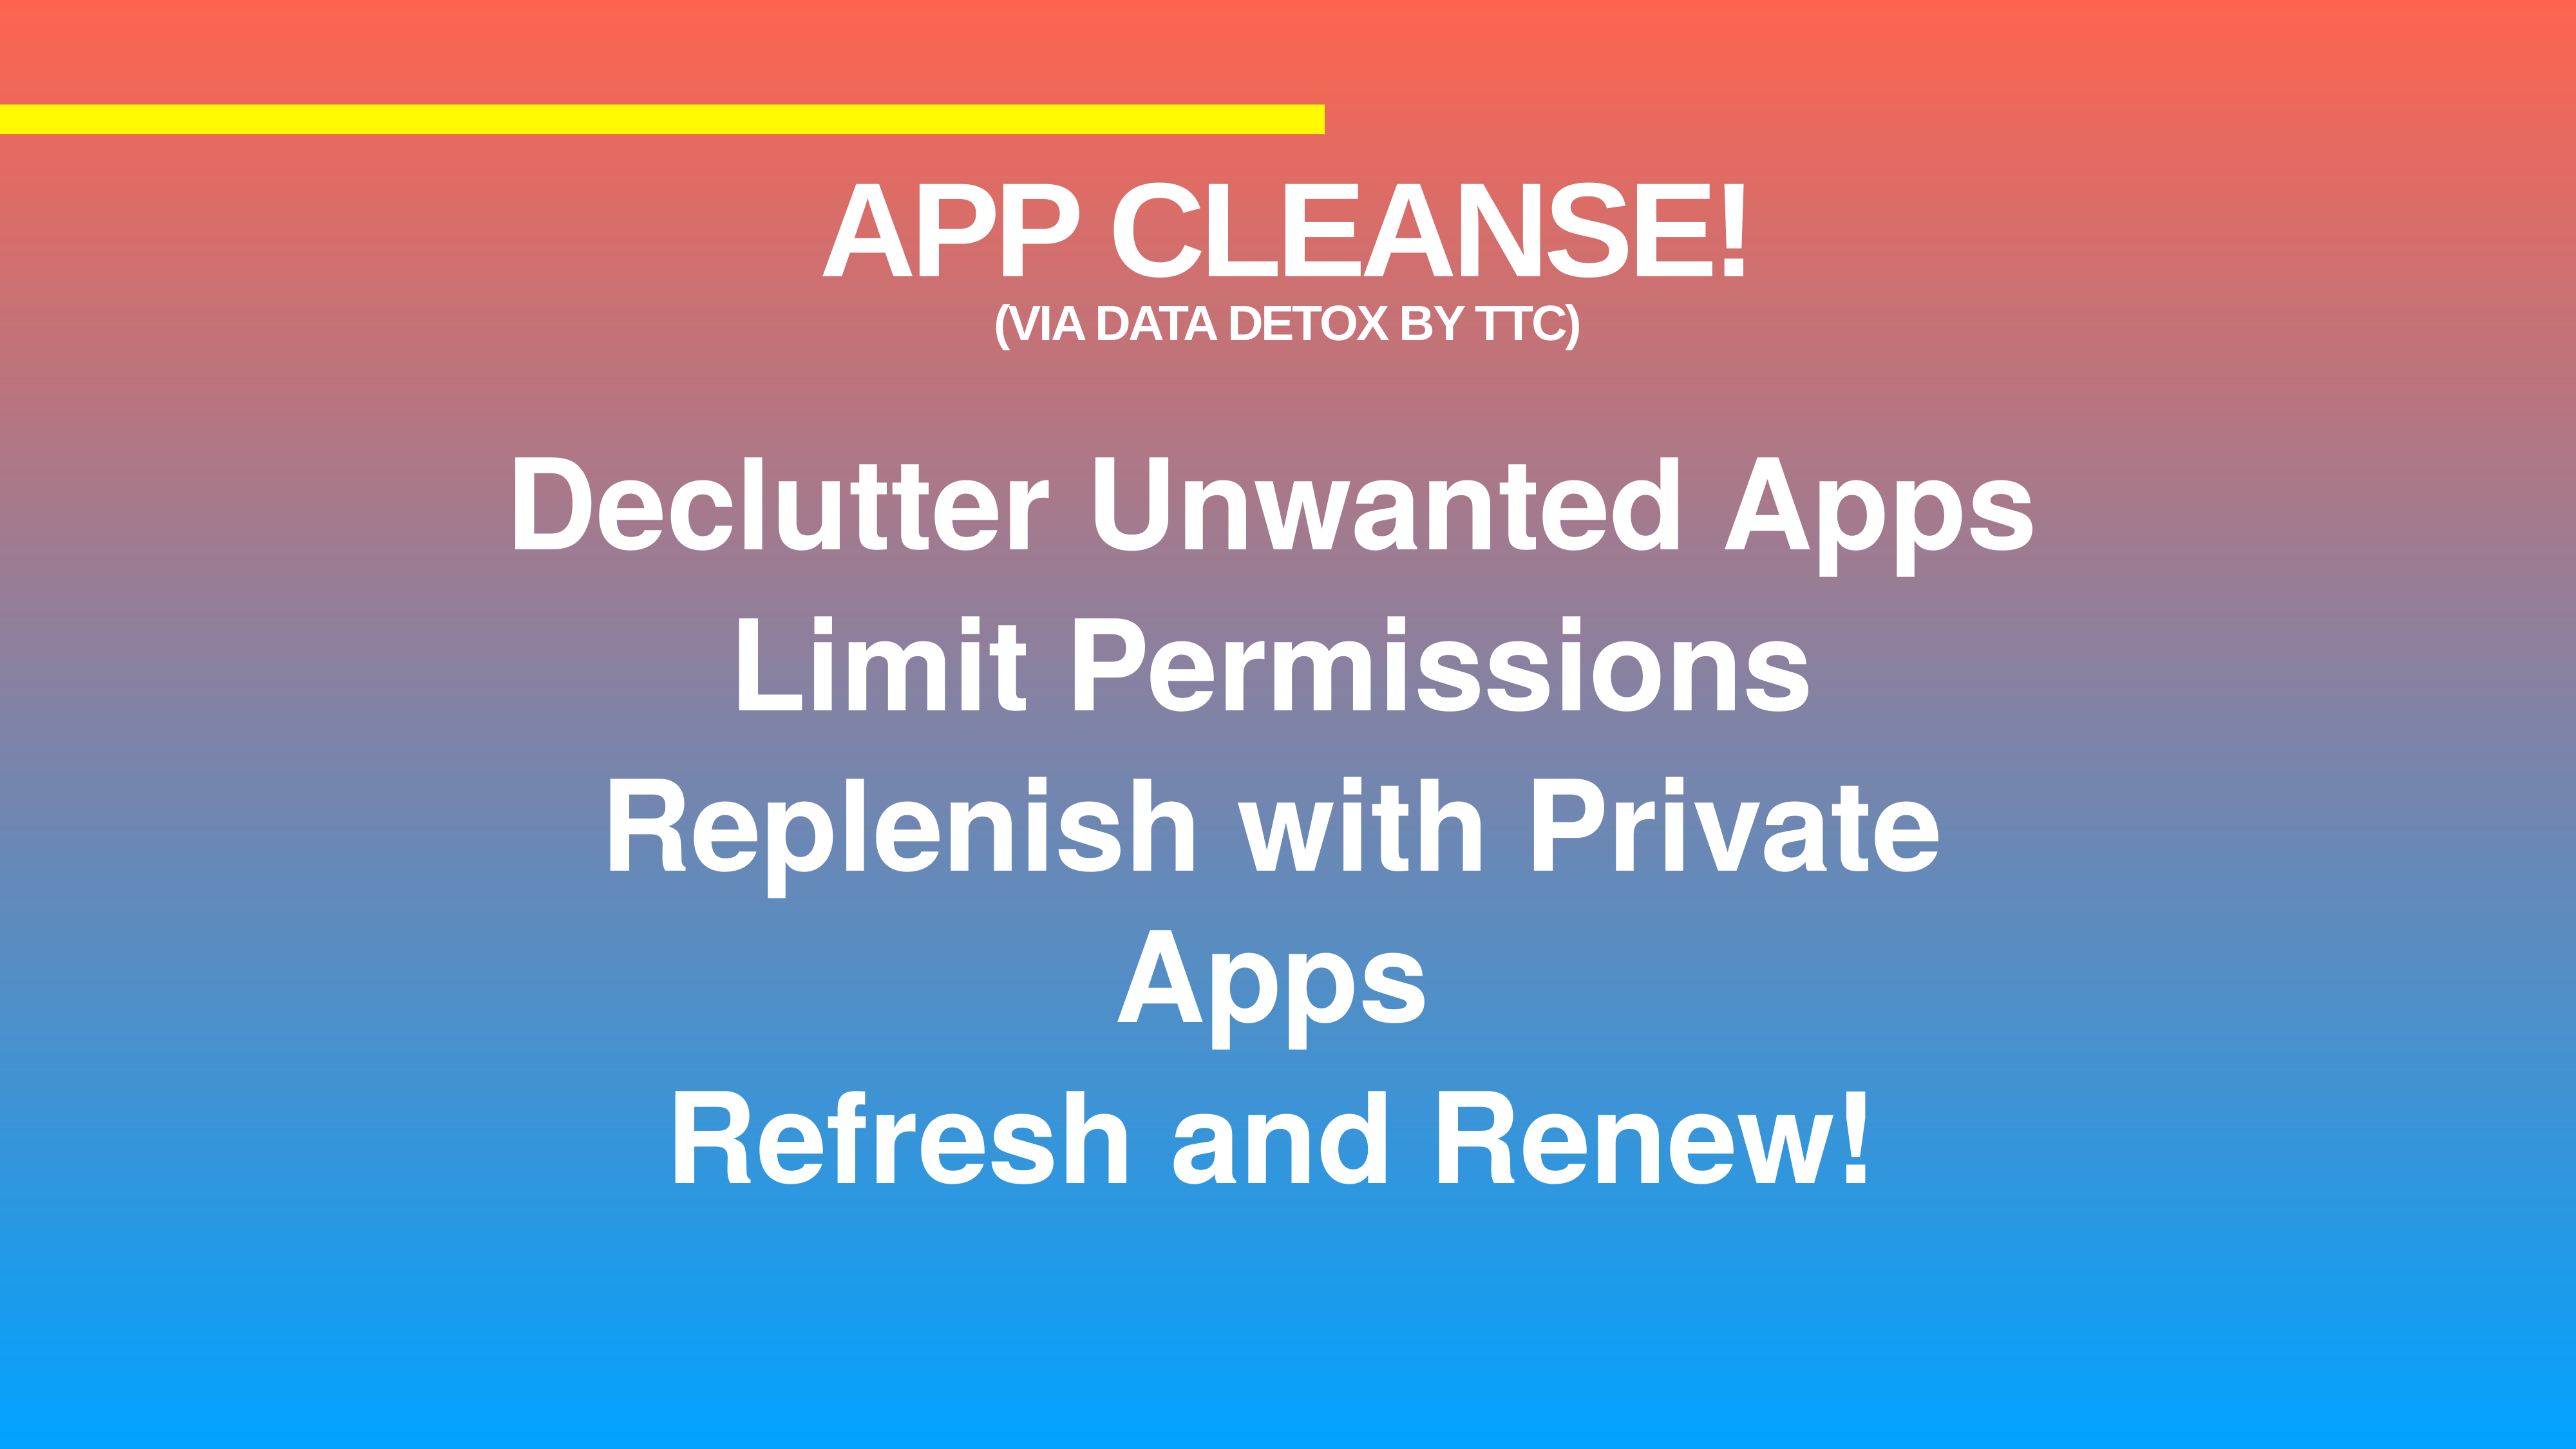

# App Cleanse!
(Via data Detox by ttc)
Declutter Unwanted Apps
Limit Permissions
Replenish with Private Apps
Refresh and Renew!